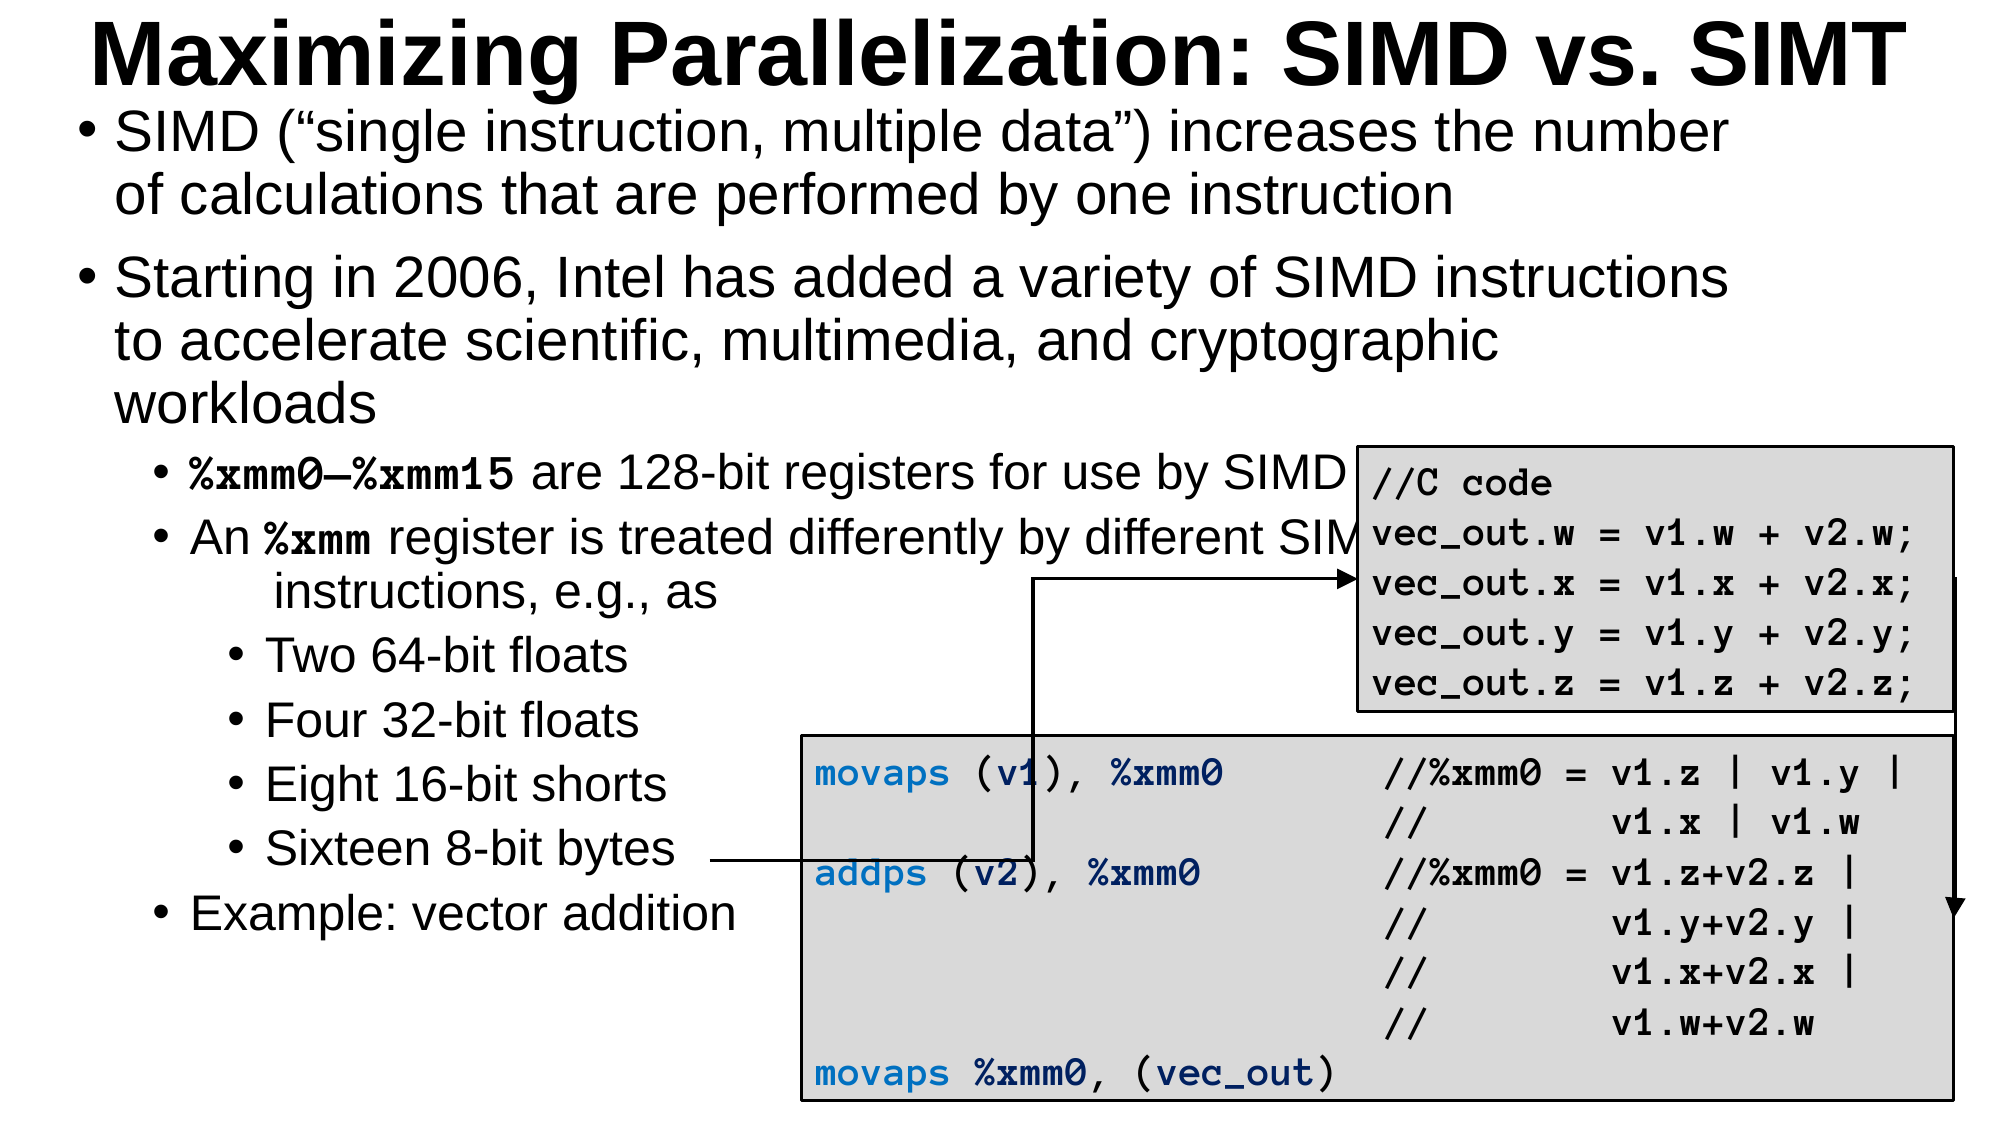

# Maximizing Parallelization: SIMD vs. SIMT
SIMD (“single instruction, multiple data”) increases the number of calculations that are performed by one instruction
Starting in 2006, Intel has added a variety of SIMD instructions to accelerate scientific, multimedia, and cryptographic workloads
%xmm0—%xmm15 are 128-bit registers for use by SIMD instructions
An %xmm register is treated differently by different SIMD                                 instructions, e.g., as
Two 64-bit floats
Four 32-bit floats
Eight 16-bit shorts
Sixteen 8-bit bytes
Example: vector addition

//C code
vec_out.w = v1.w + v2.w;
vec_out.x = v1.x + v2.x;
vec_out.y = v1.y + v2.y;
vec_out.z = v1.z + v2.z;
movaps (v1), %xmm0       //%xmm0 = v1.z | v1.y |
                         //        v1.x | v1.w
addps (v2), %xmm0        //%xmm0 = v1.z+v2.z |
                         //        v1.y+v2.y |
                         //        v1.x+v2.x |
                         //        v1.w+v2.w
movaps %xmm0, (vec_out)